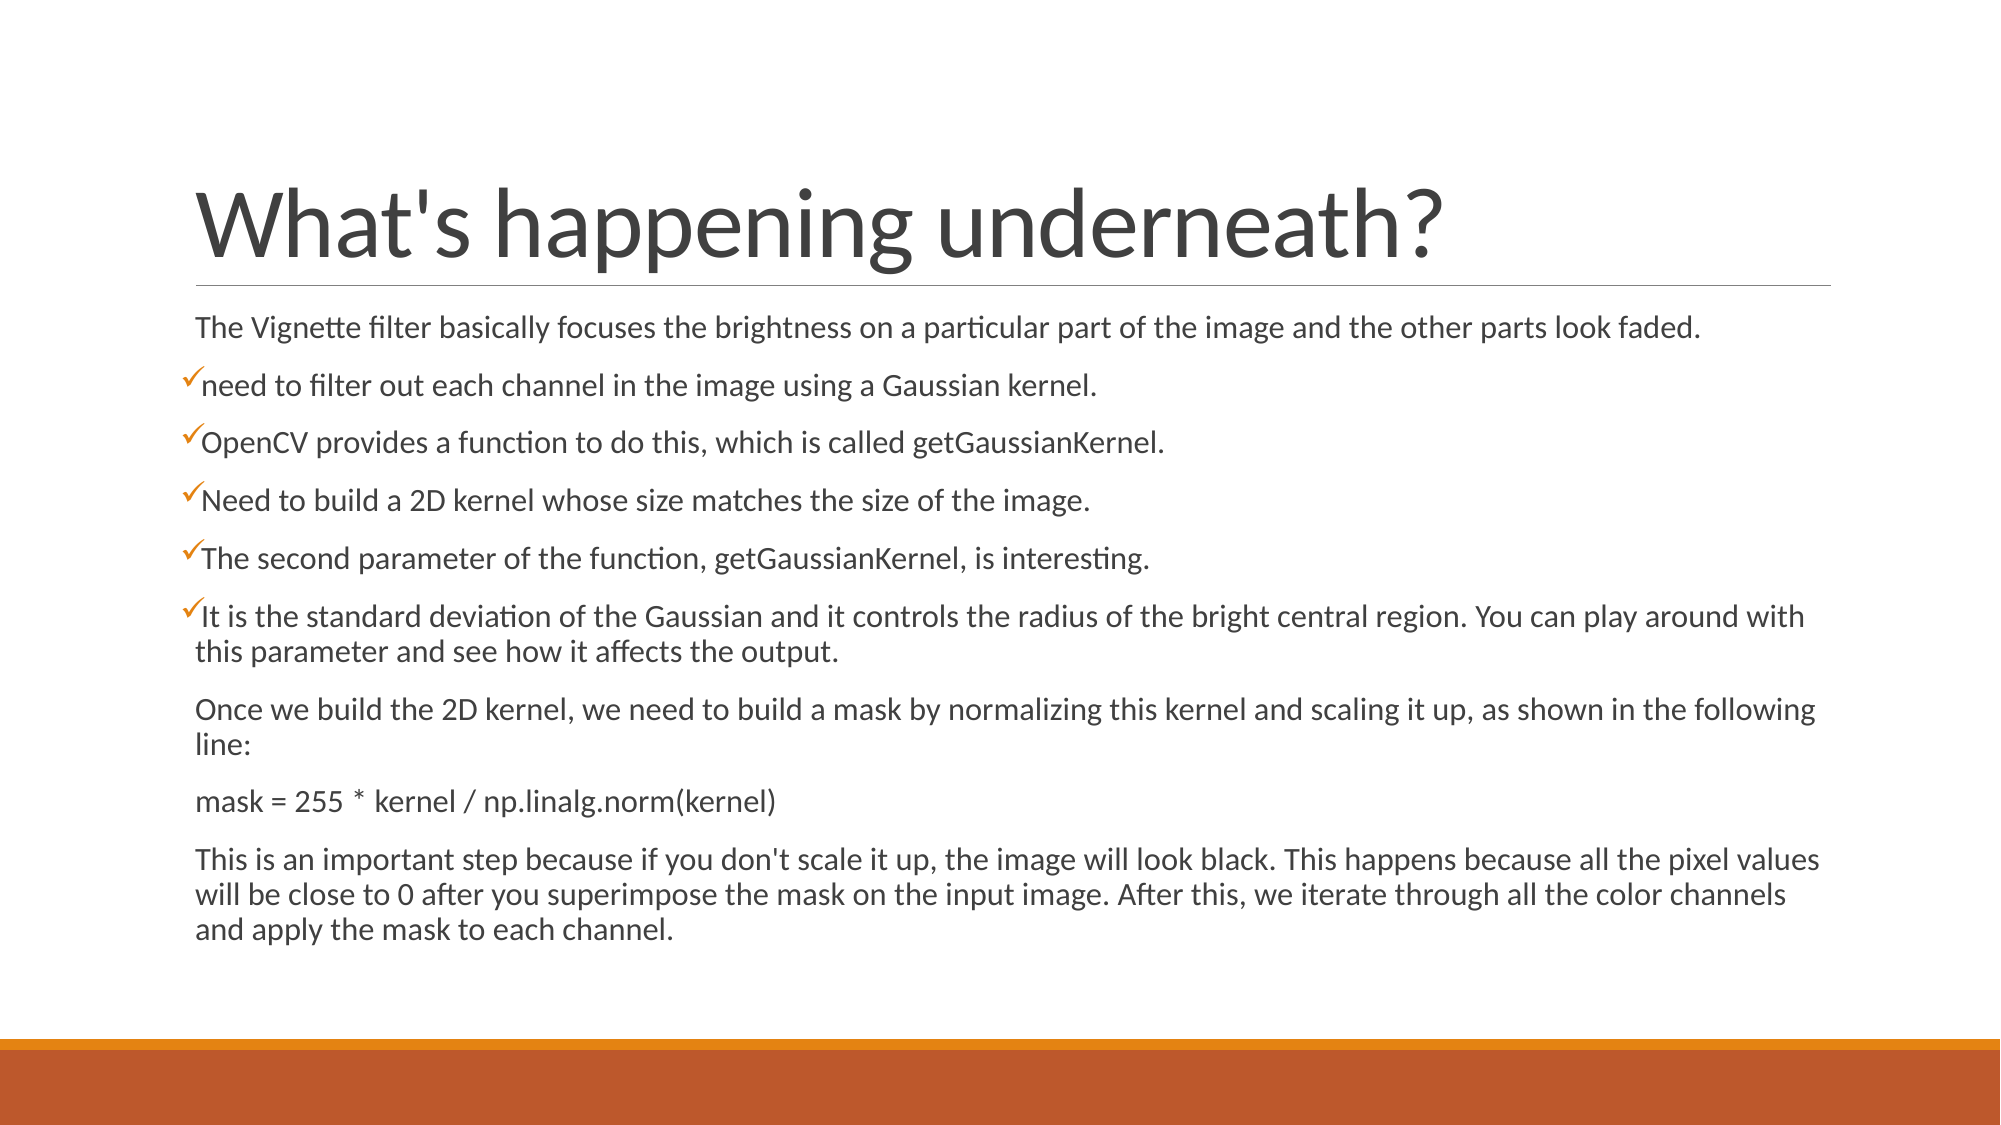

# What's happening underneath?
The Vignette filter basically focuses the brightness on a particular part of the image and the other parts look faded.
need to filter out each channel in the image using a Gaussian kernel.
OpenCV provides a function to do this, which is called getGaussianKernel.
Need to build a 2D kernel whose size matches the size of the image.
The second parameter of the function, getGaussianKernel, is interesting.
It is the standard deviation of the Gaussian and it controls the radius of the bright central region. You can play around with this parameter and see how it affects the output.
Once we build the 2D kernel, we need to build a mask by normalizing this kernel and scaling it up, as shown in the following line:
mask = 255 * kernel / np.linalg.norm(kernel)
This is an important step because if you don't scale it up, the image will look black. This happens because all the pixel values will be close to 0 after you superimpose the mask on the input image. After this, we iterate through all the color channels and apply the mask to each channel.